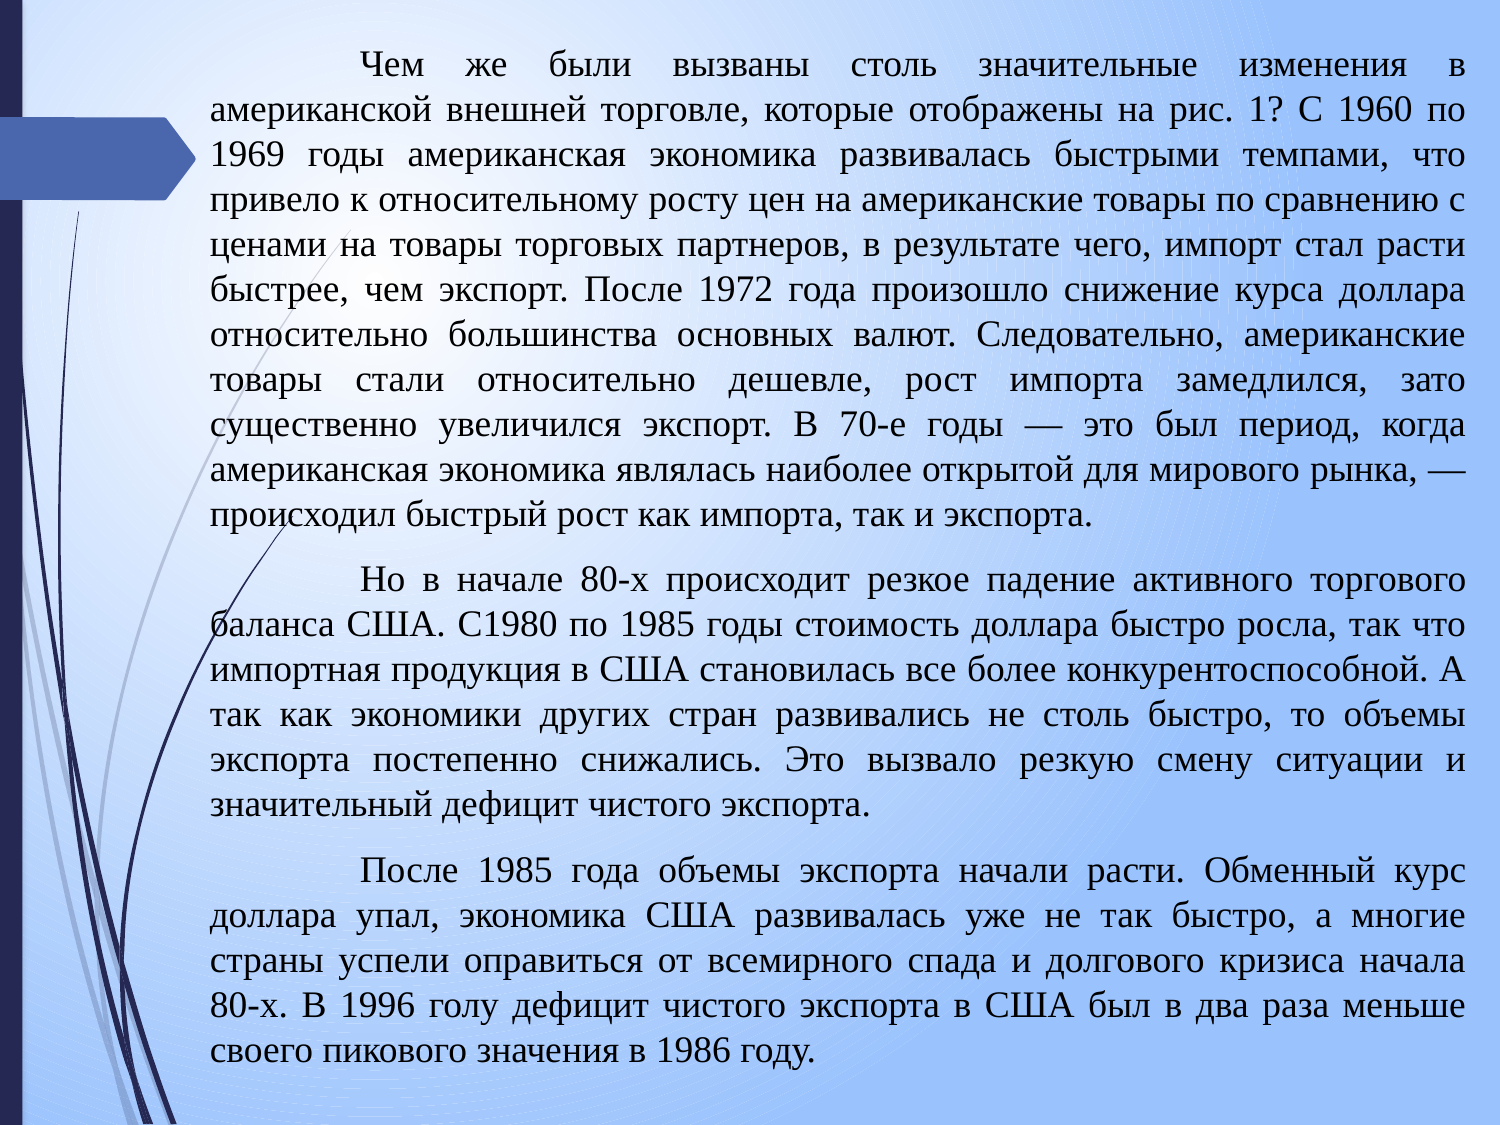

Чем же были вызваны столь значительные изменения в американской внешней торговле, которые отображены на рис. 1? С 1960 по 1969 годы американская экономика развивалась быстрыми темпами, что привело к относительному росту цен на американские товары по сравнению с ценами на товары торговых партнеров, в результате чего, импорт стал расти быстрее, чем экспорт. После 1972 года произошло снижение курса доллара относительно большинства основных валют. Следовательно, американские товары стали относительно дешевле, рост импорта замедлился, зато существенно увеличился экспорт. В 70-е годы — это был период, когда американская экономика являлась наиболее открытой для мирового рынка, — происходил быстрый рост как импорта, так и экспорта.
	Но в начале 80-х происходит резкое падение активного торгового баланса США. С1980 по 1985 годы стоимость доллара быстро росла, так что импортная продукция в США становилась все более конкурентоспособной. А так как экономики других стран развивались не столь быстро, то объемы экспорта постепенно снижались. Это вызвало резкую смену ситуации и значительный дефицит чистого экспорта.
	После 1985 года объемы экспорта начали расти. Обменный курс доллара упал, экономика США развивалась уже не так быстро, а многие страны успели оправиться от всемирного спада и долгового кризиса начала 80-х. В 1996 голу дефицит чистого экспорта в США был в два раза меньше своего пикового значения в 1986 году.